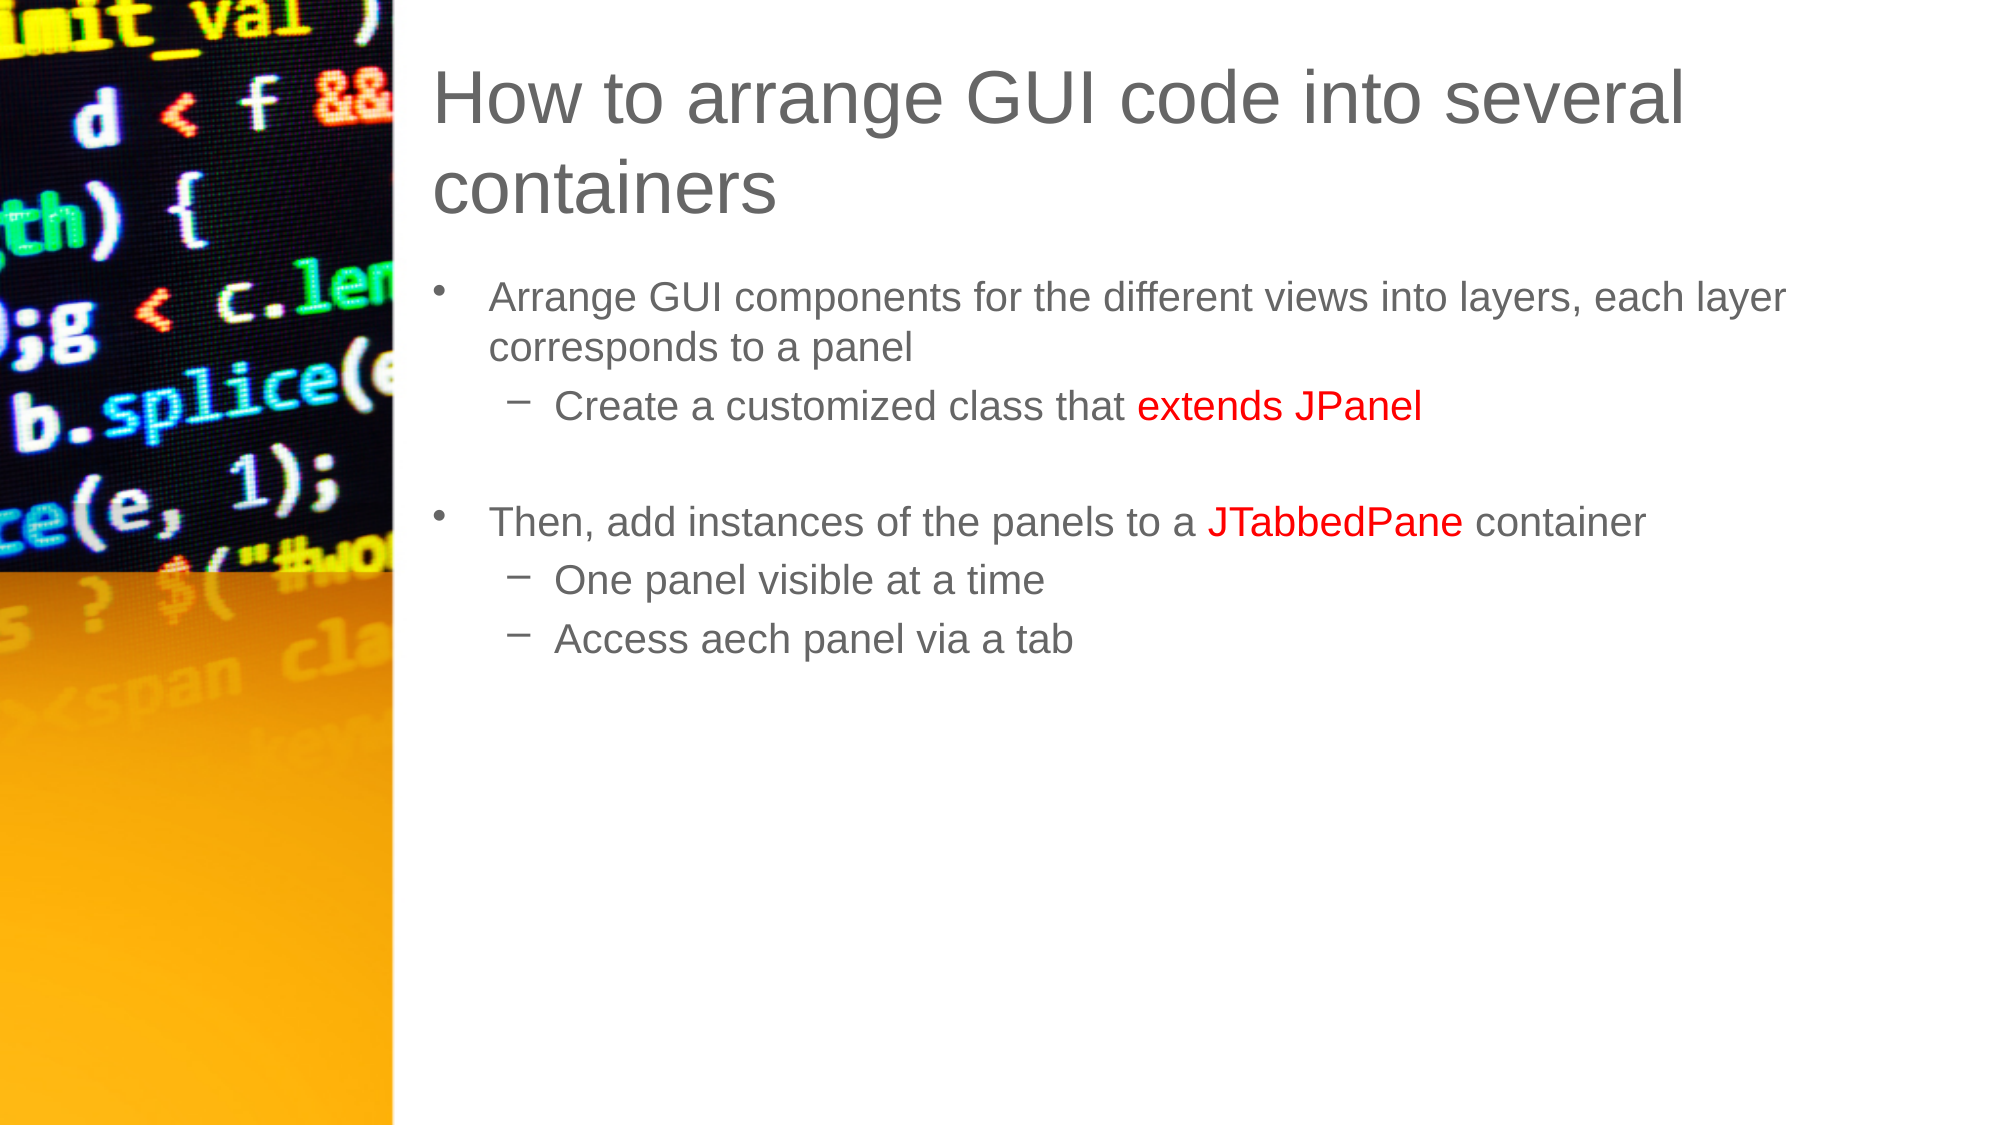

# How to arrange GUI code into several containers
Arrange GUI components for the different views into layers, each layer corresponds to a panel
Create a customized class that extends JPanel

Then, add instances of the panels to a JTabbedPane container
One panel visible at a time
Access aech panel via a tab